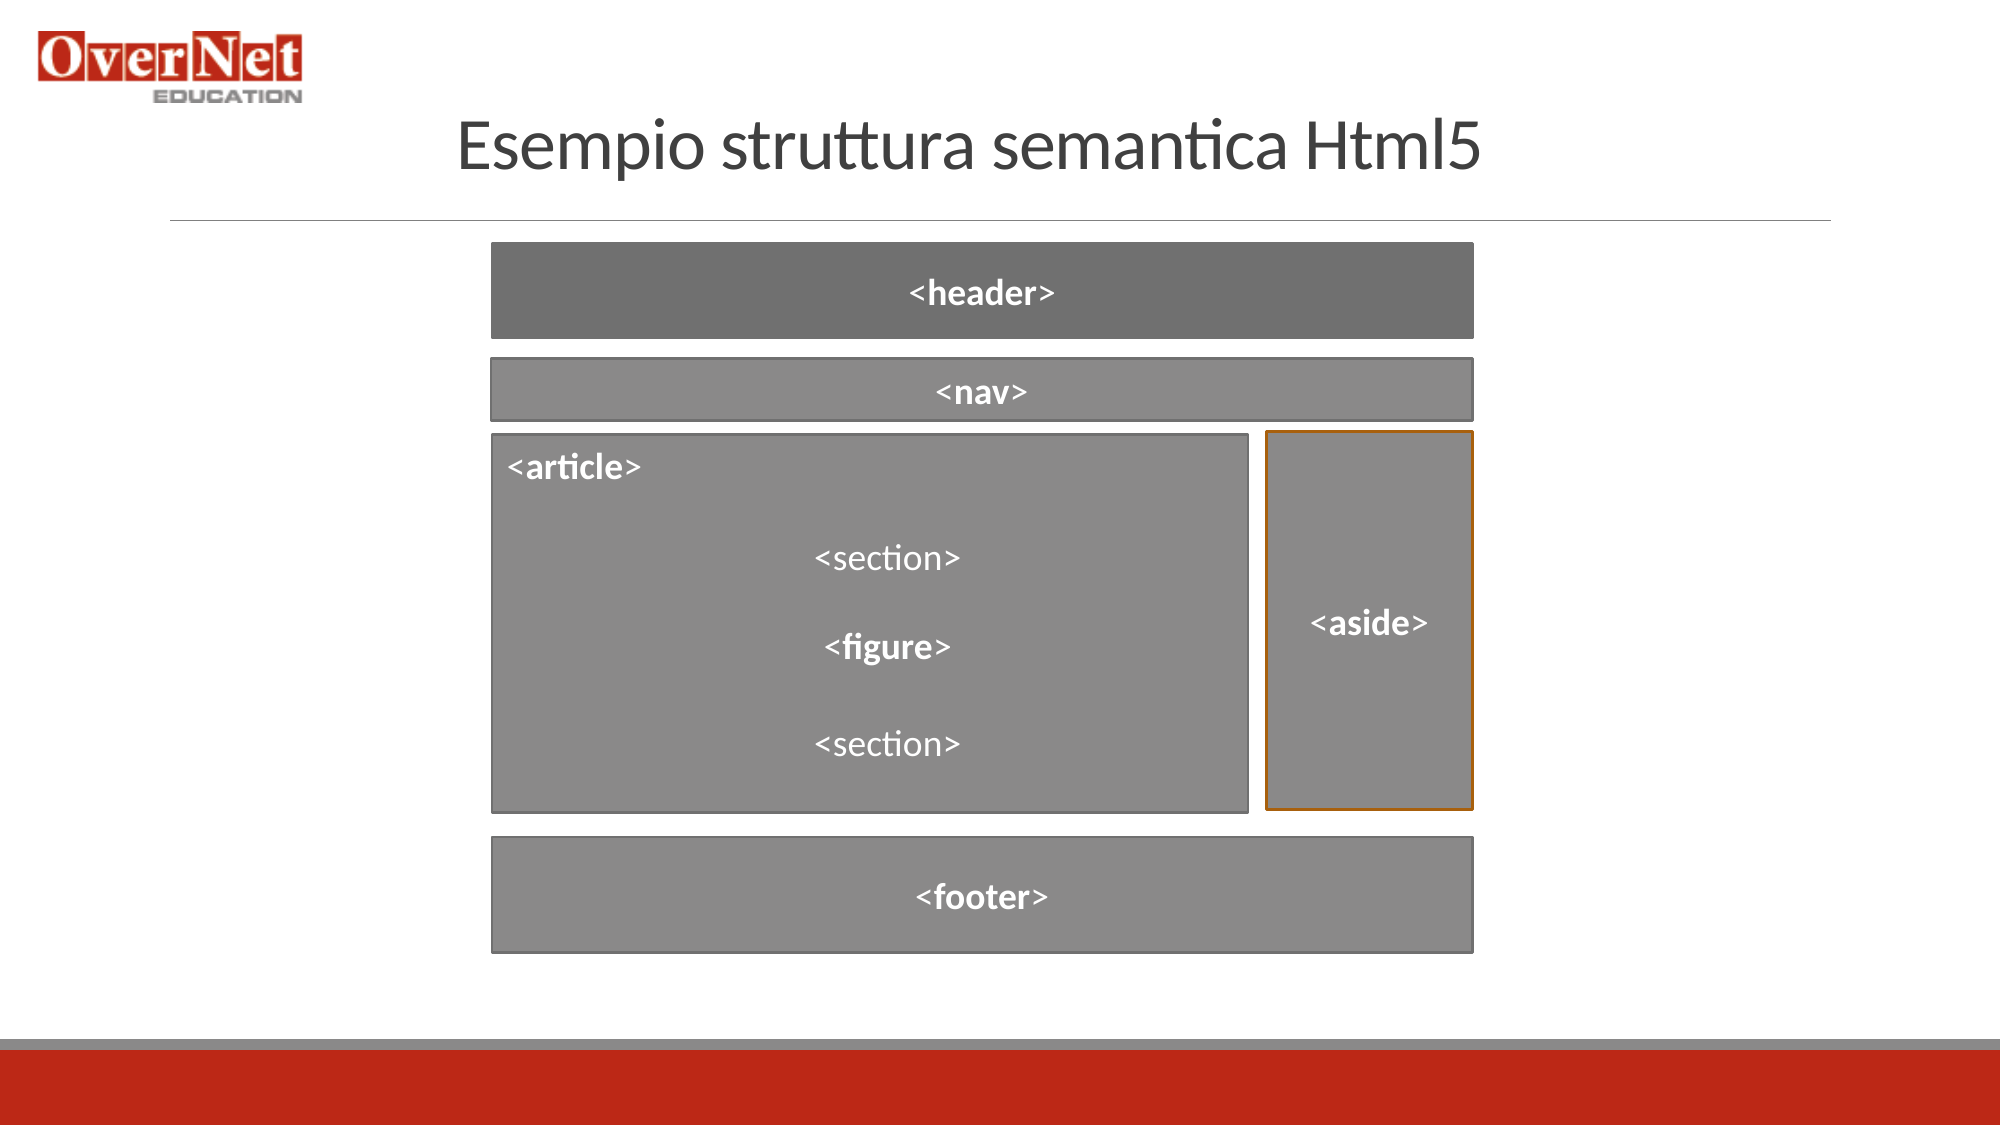

# Esempio struttura semantica Html5
<header>

<nav>
<aside>
<article>
<section>
<figure>
<section>
<footer>